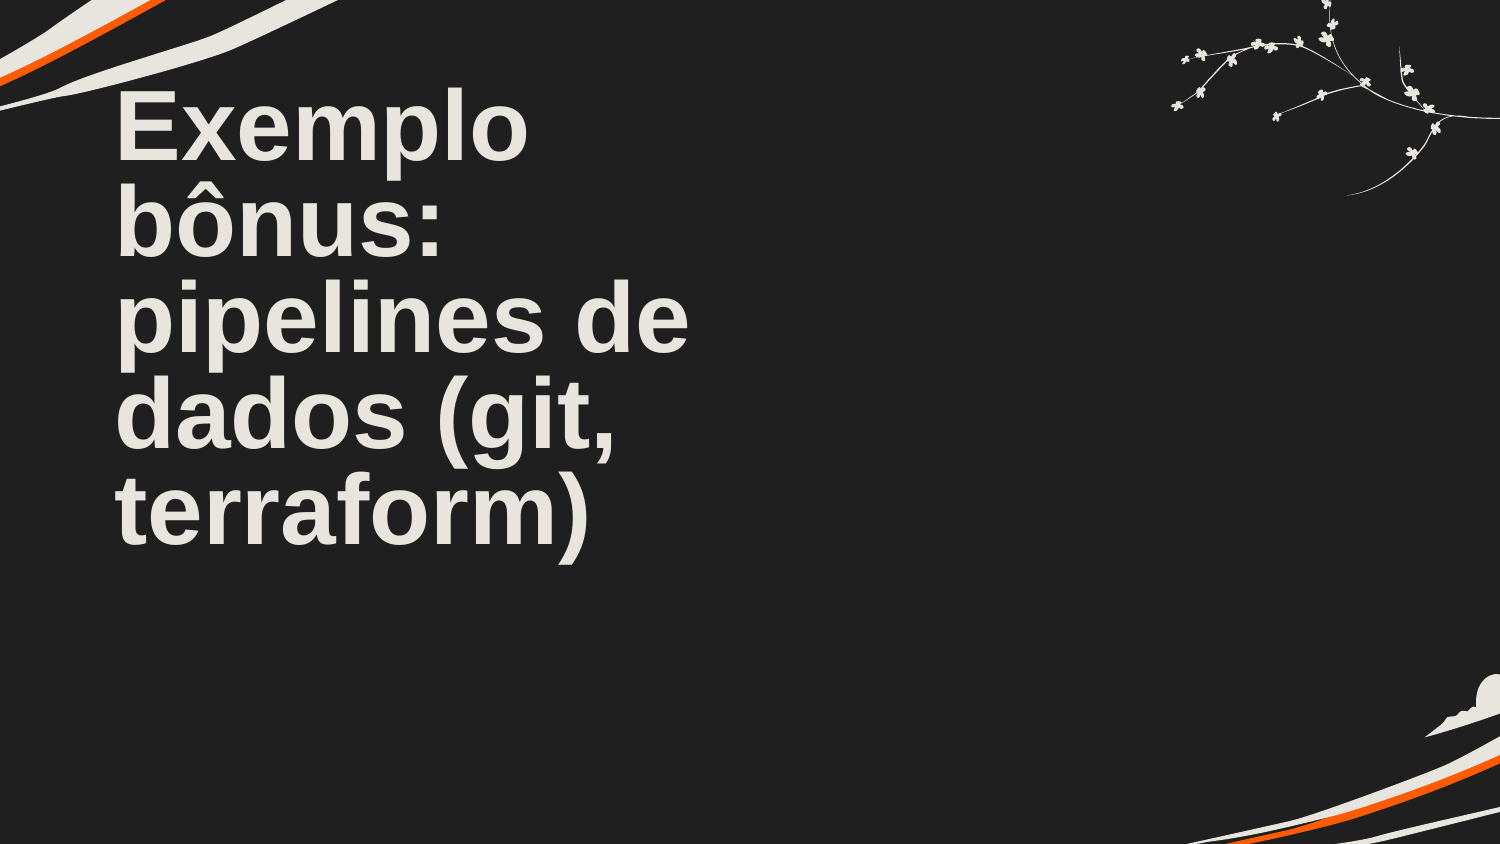

# Exemplo bônus: pipelines de dados (git, terraform)